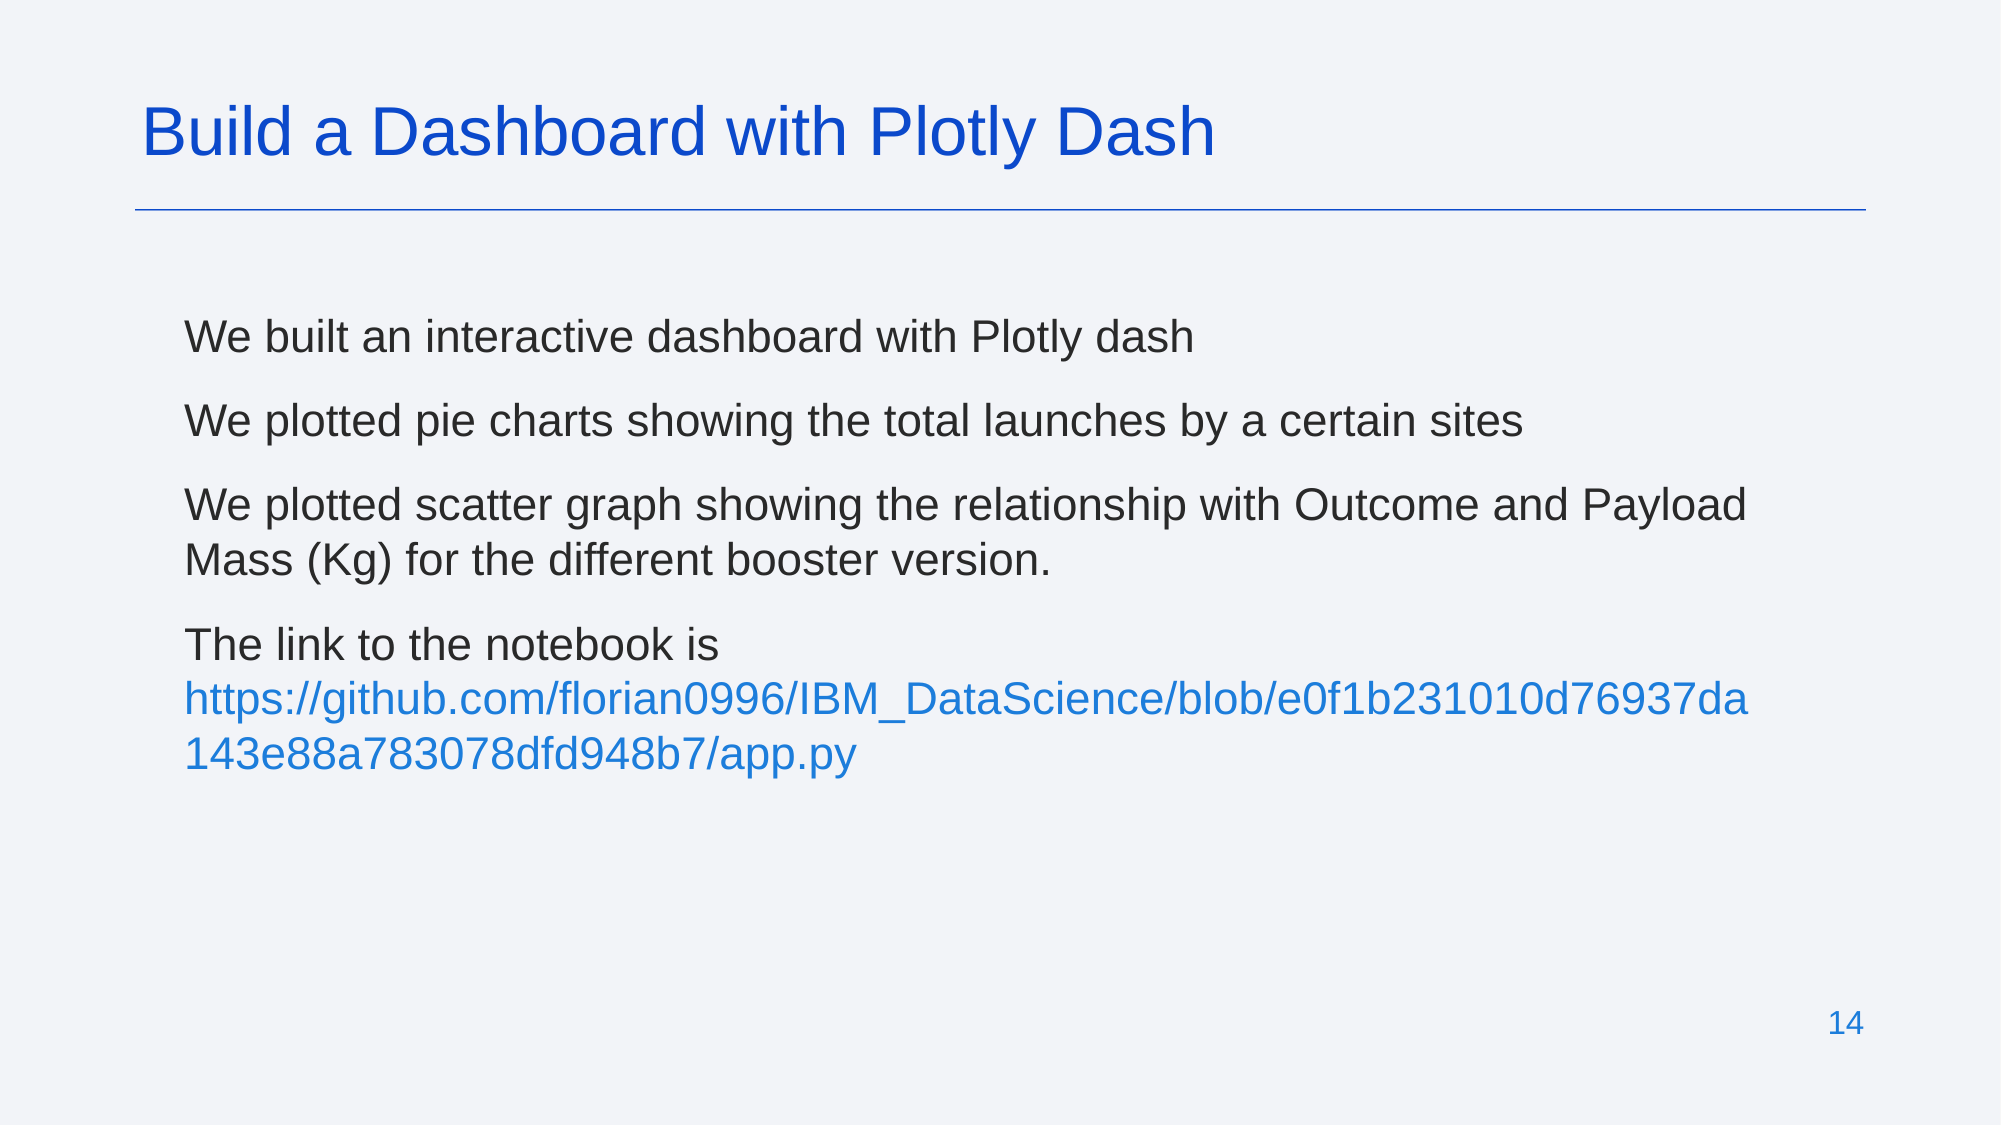

Build a Dashboard with Plotly Dash
We built an interactive dashboard with Plotly dash
We plotted pie charts showing the total launches by a certain sites
We plotted scatter graph showing the relationship with Outcome and Payload Mass (Kg) for the different booster version.
The link to the notebook is https://github.com/florian0996/IBM_DataScience/blob/e0f1b231010d76937da143e88a783078dfd948b7/app.py
14